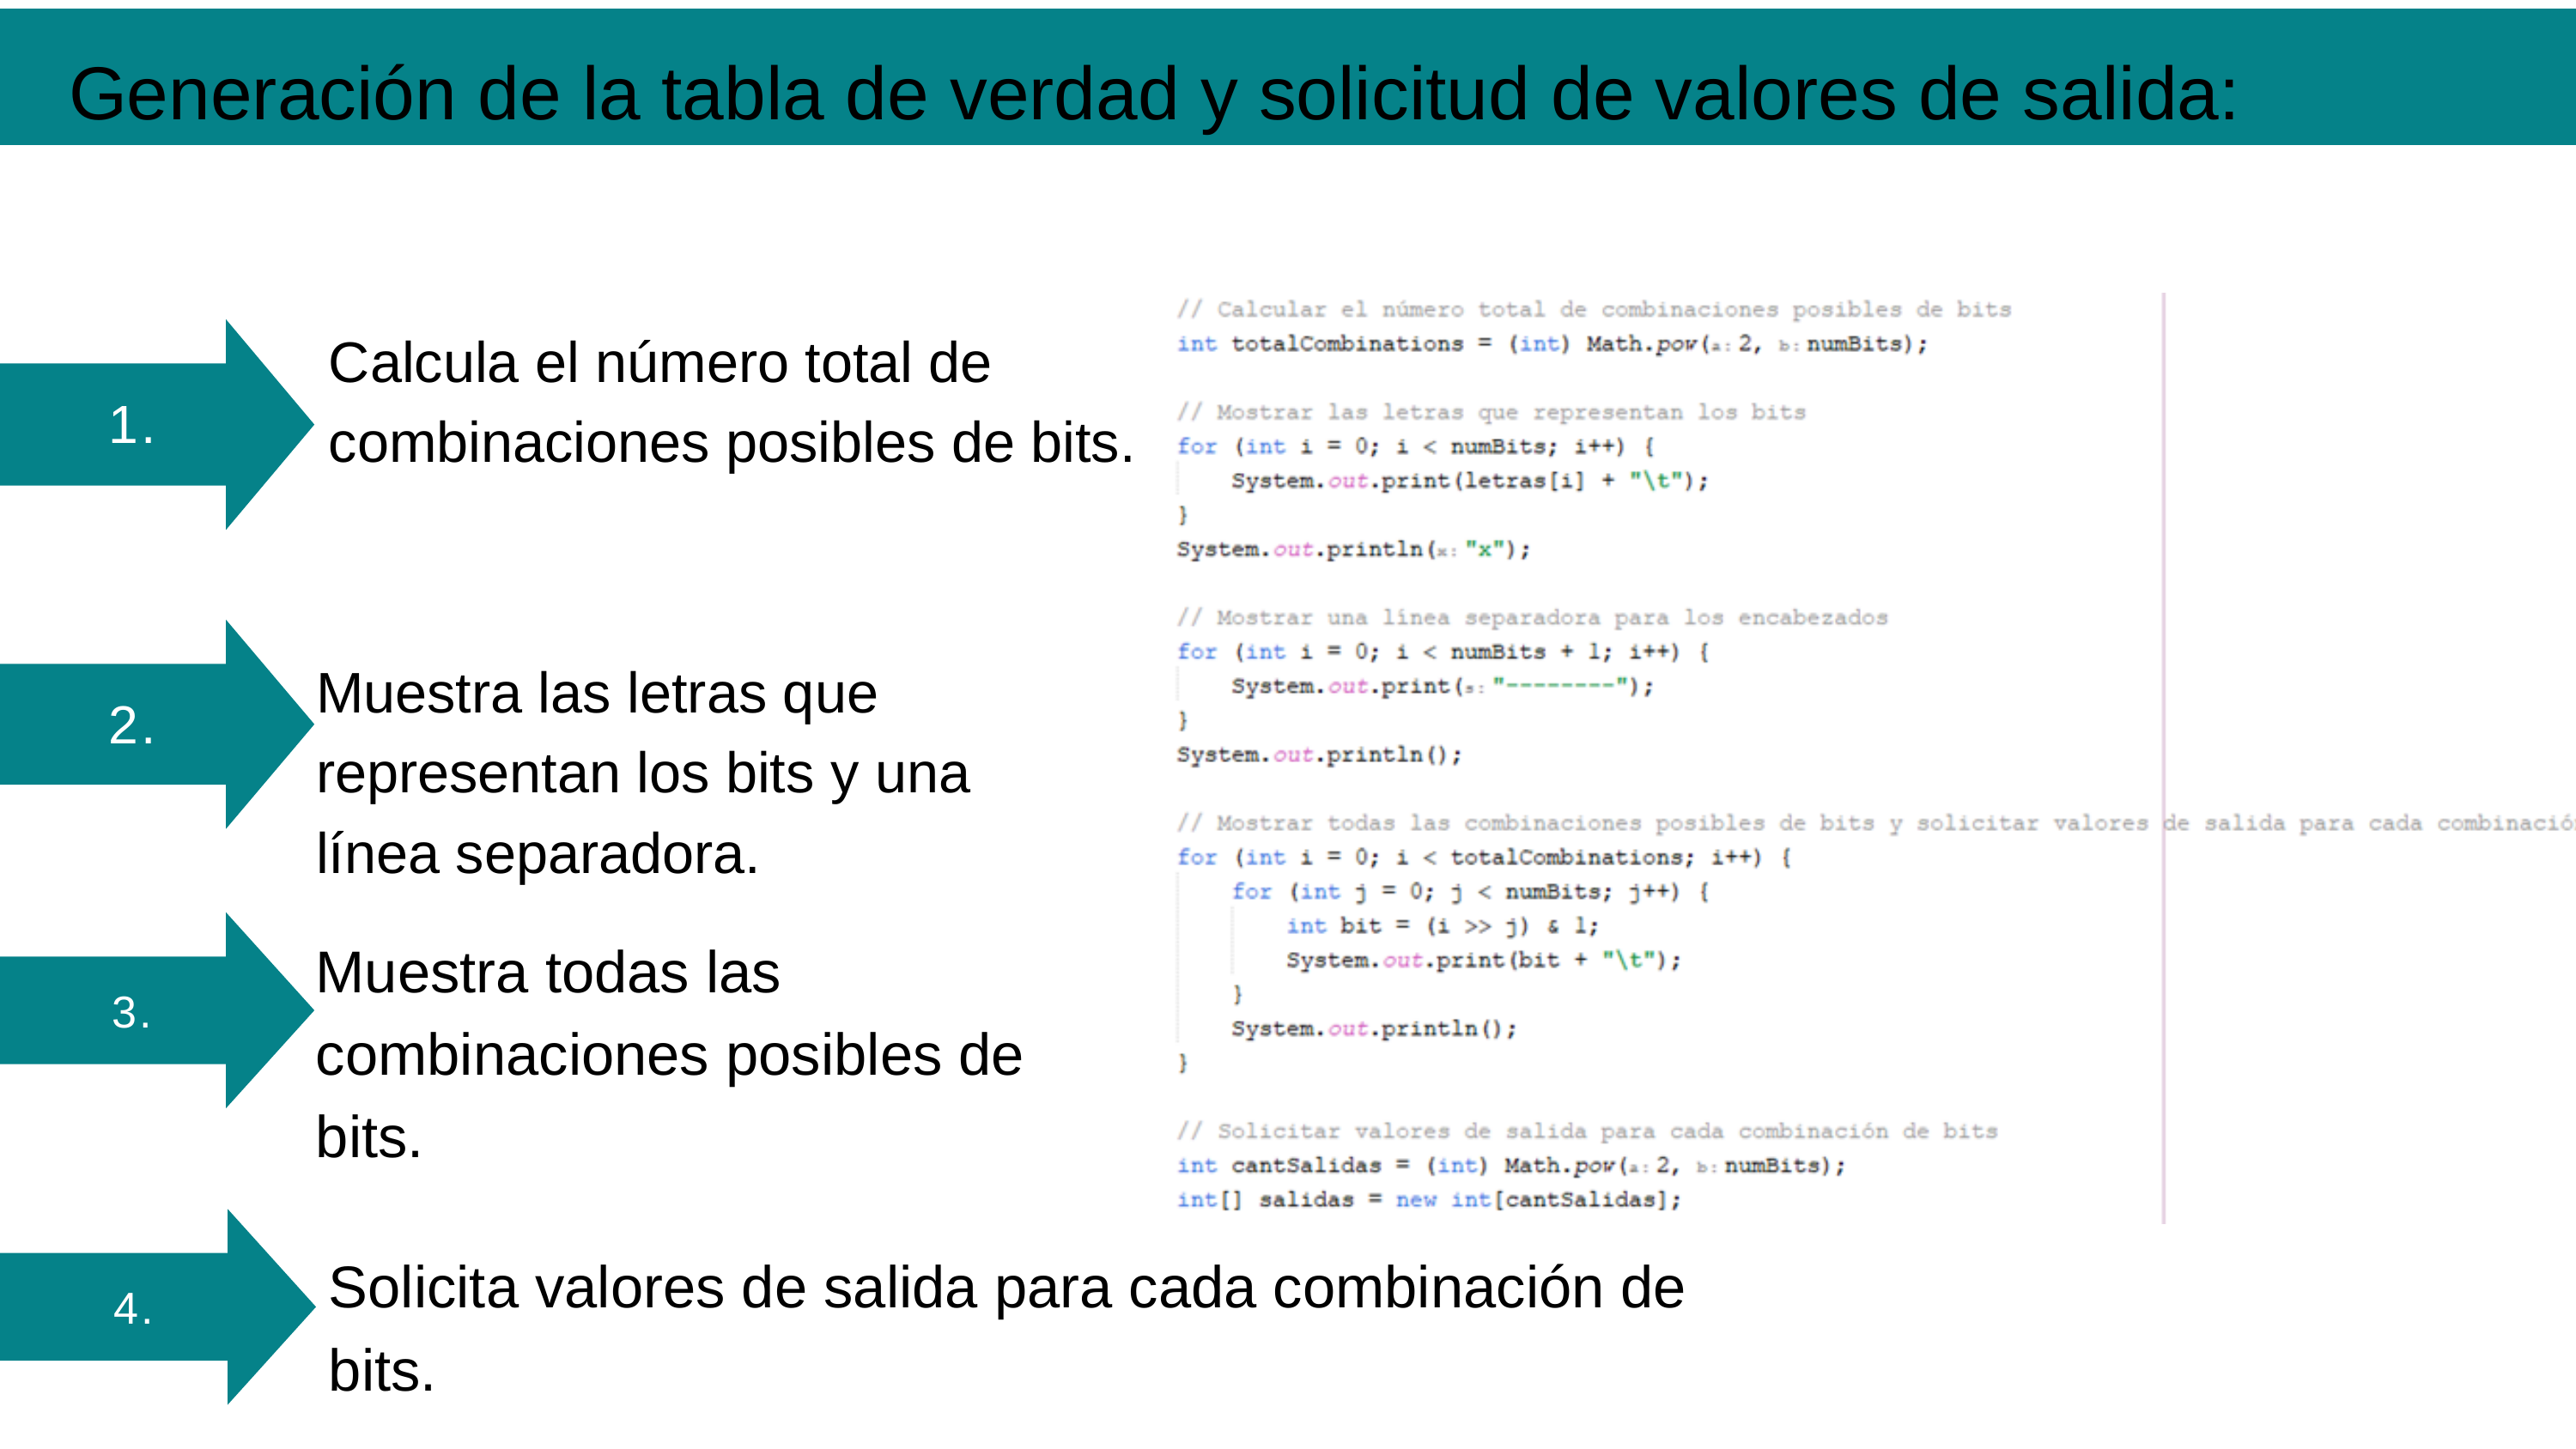

Generación de la tabla de verdad y solicitud de valores de salida:

Calcula el número total de combinaciones posibles de bits.

1.

2.
Muestra las letras que representan los bits y una línea separadora.

3.
Muestra todas las combinaciones posibles de bits.

4.
Solicita valores de salida para cada combinación de bits.